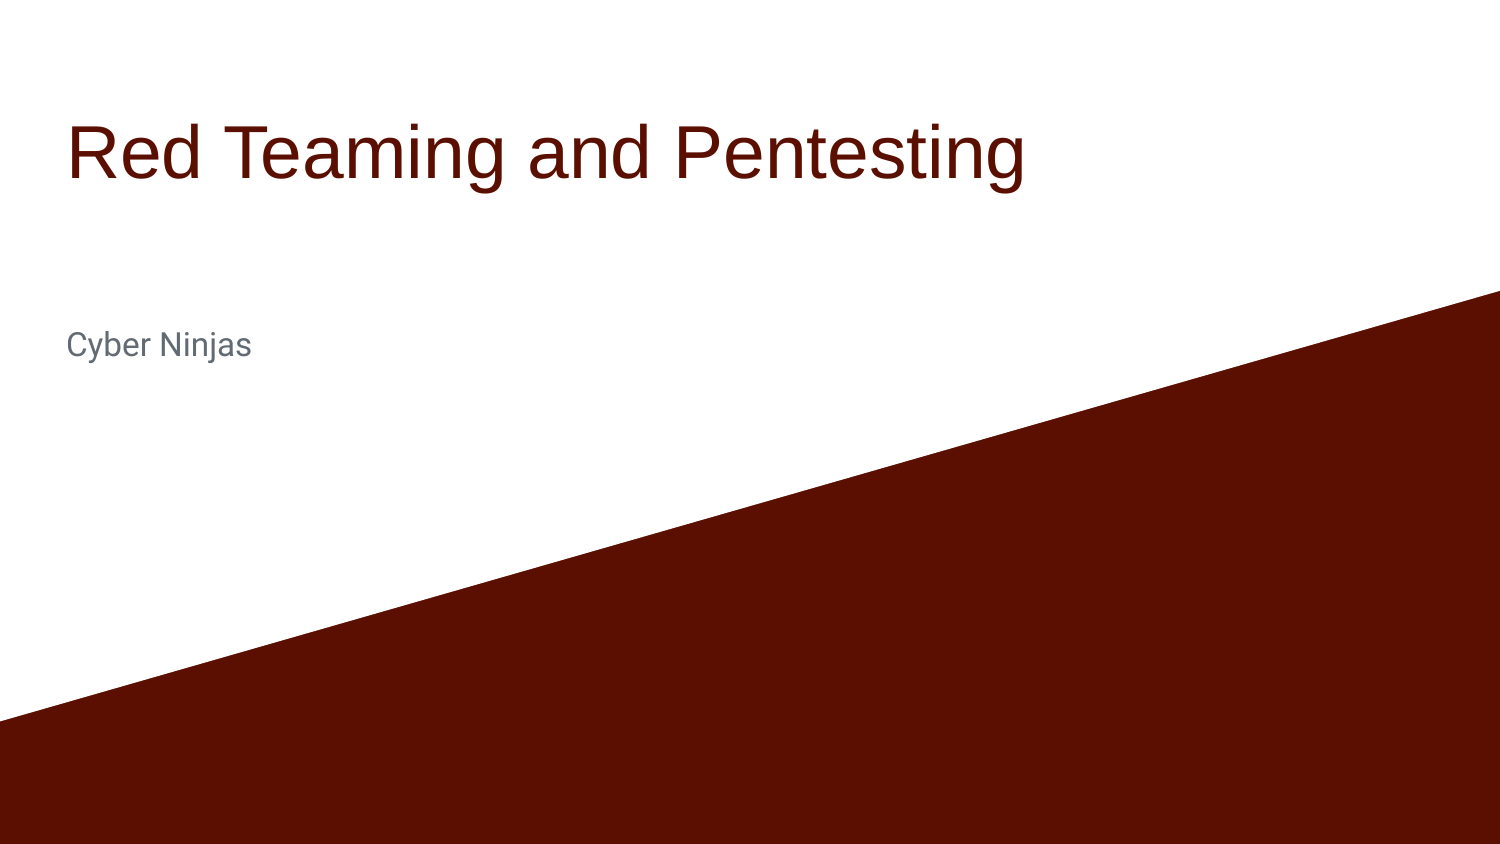

# Red Teaming and Pentesting
Cyber Ninjas